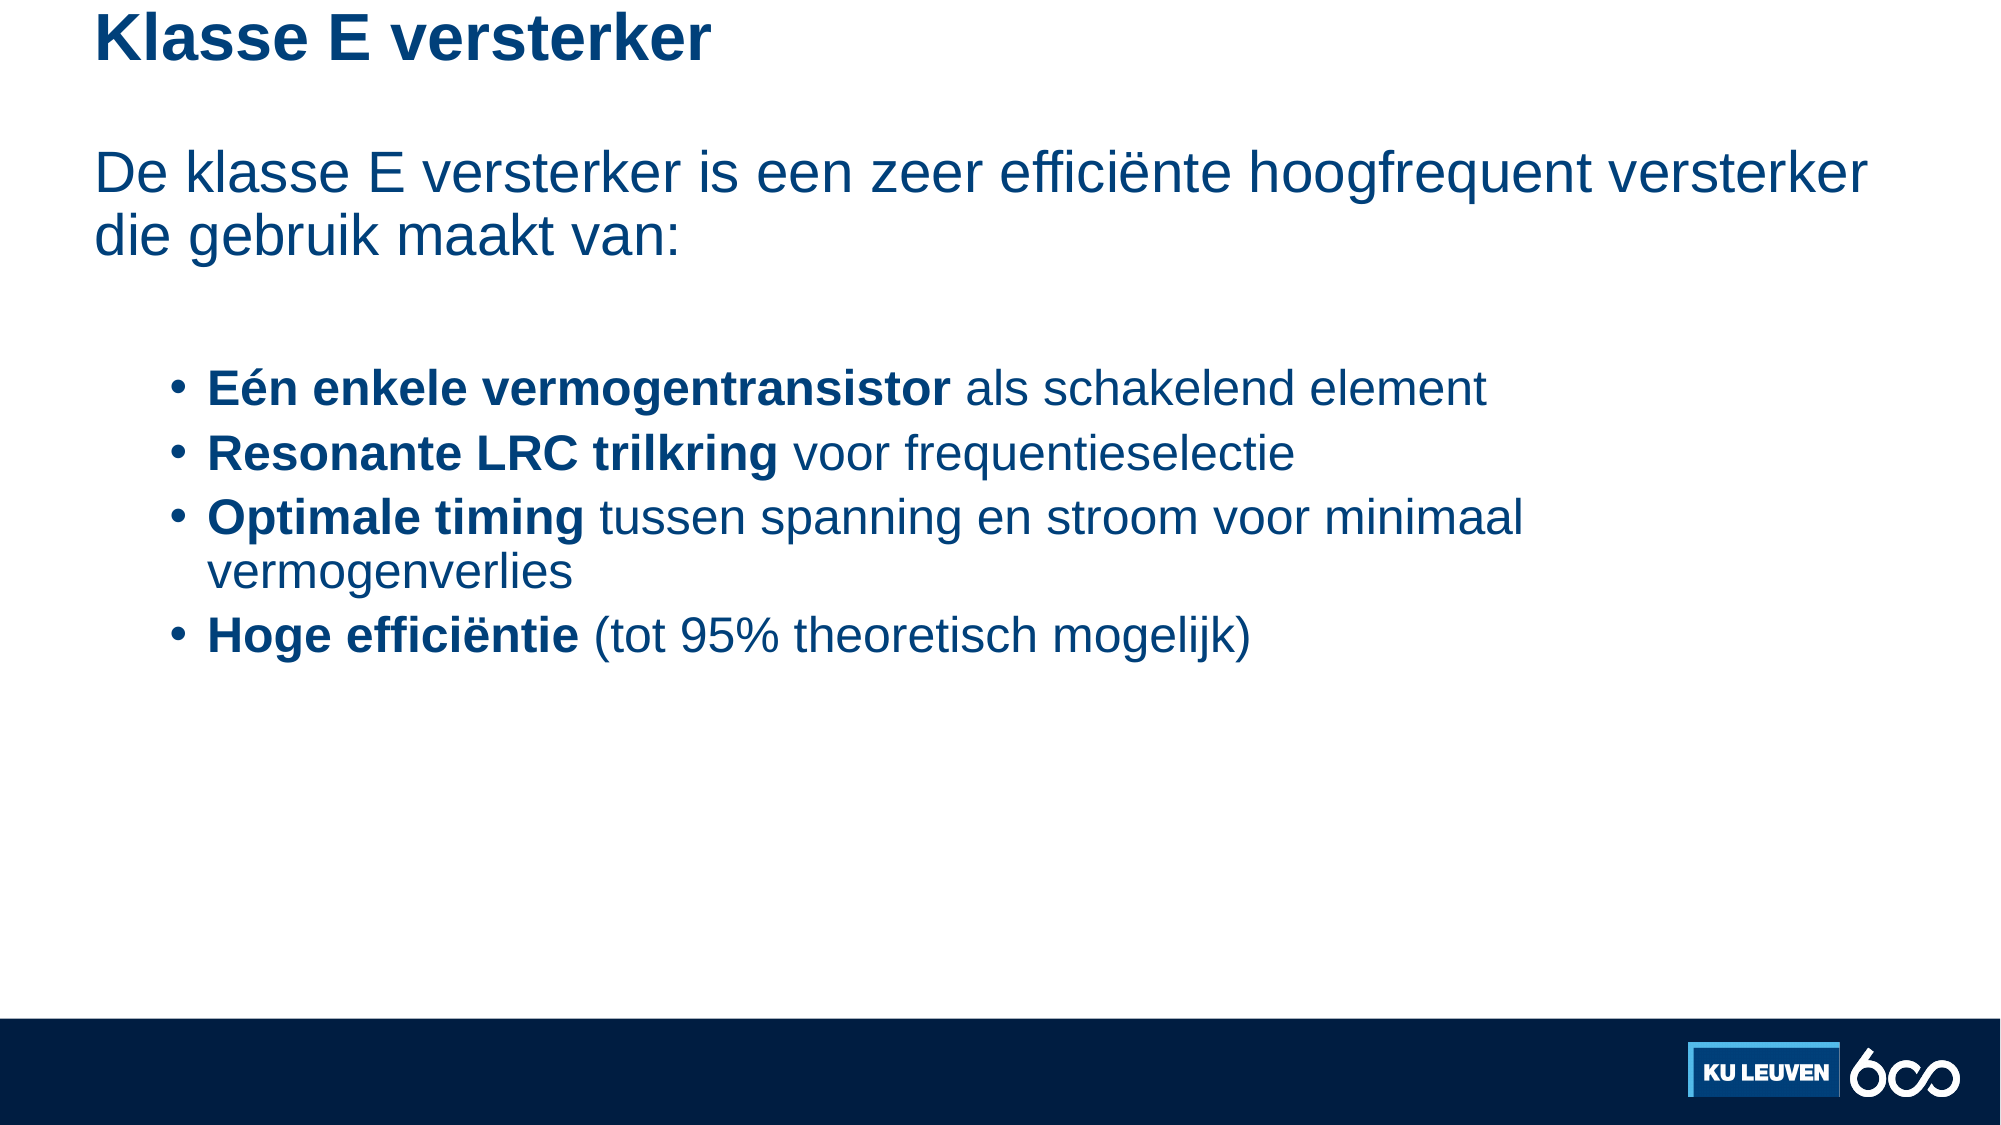

# Klasse E versterker
De klasse E versterker is een zeer efficiënte hoogfrequent versterker die gebruik maakt van:

Eén enkele vermogentransistor als schakelend element
Resonante LRC trilkring voor frequentieselectie
Optimale timing tussen spanning en stroom voor minimaal vermogenverlies
Hoge efficiëntie (tot 95% theoretisch mogelijk)